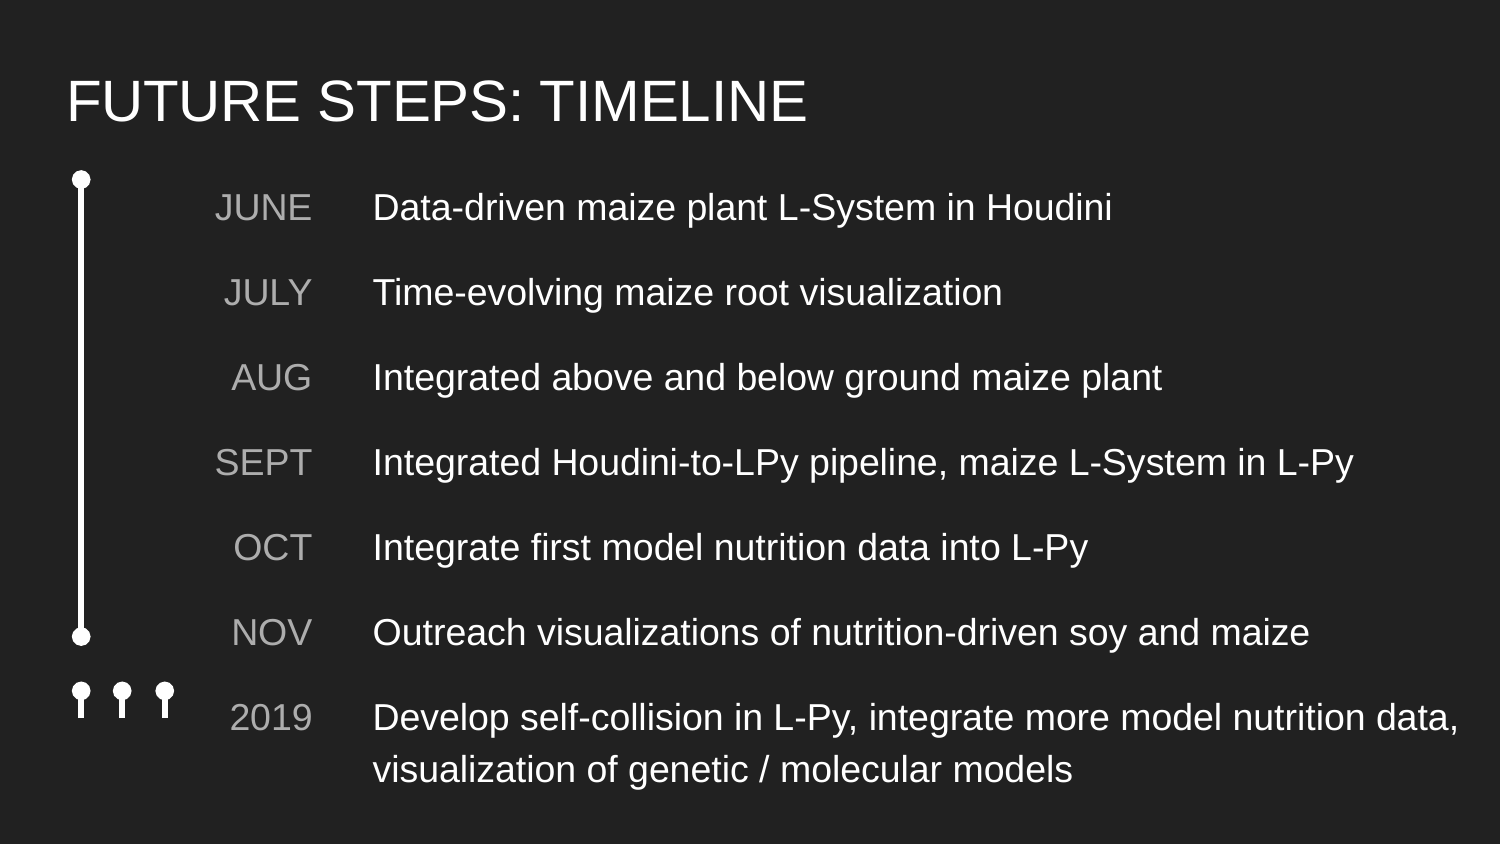

# FUTURE STEPS: TIMELINE
JUNE
JULY
AUG
SEPT
OCT
NOV
2019
Data-driven maize plant L-System in Houdini
Time-evolving maize root visualization
Integrated above and below ground maize plant
Integrated Houdini-to-LPy pipeline, maize L-System in L-Py
Integrate first model nutrition data into L-Py
Outreach visualizations of nutrition-driven soy and maize
Develop self-collision in L-Py, integrate more model nutrition data, visualization of genetic / molecular models